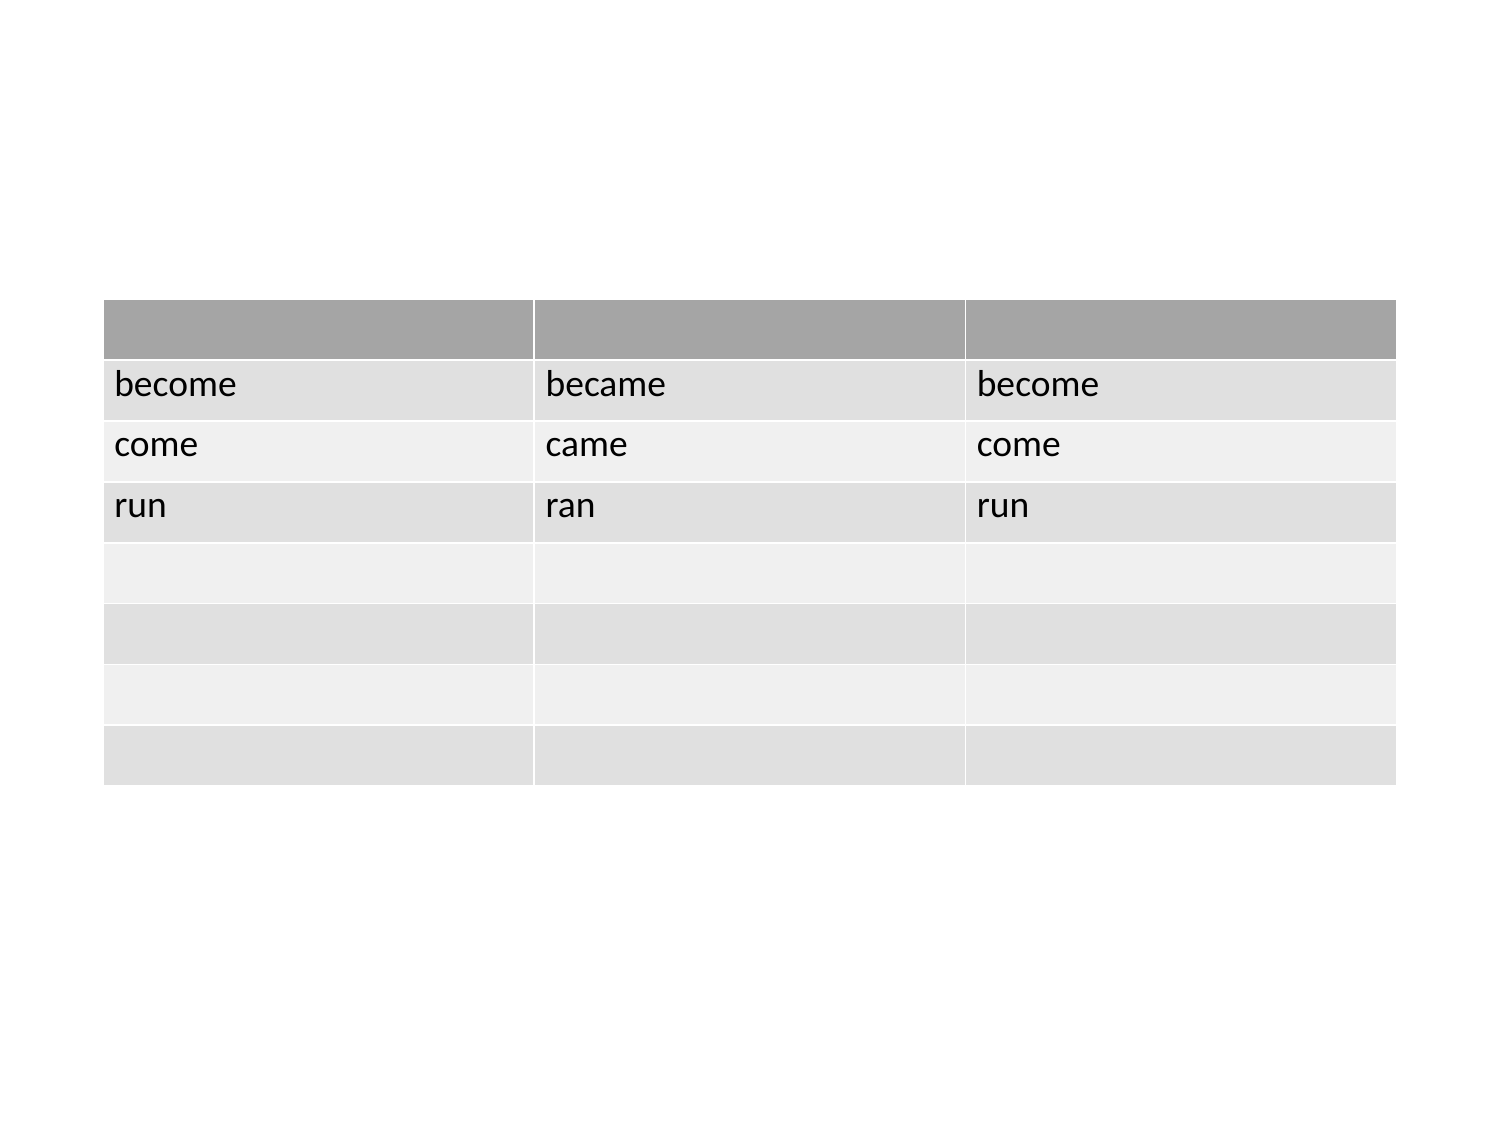

|  |  |  |
| --- | --- | --- |
| become | became | become |
| come | came | come |
| run | ran | run |
|  |  |  |
|  |  |  |
|  |  |  |
|  |  |  |